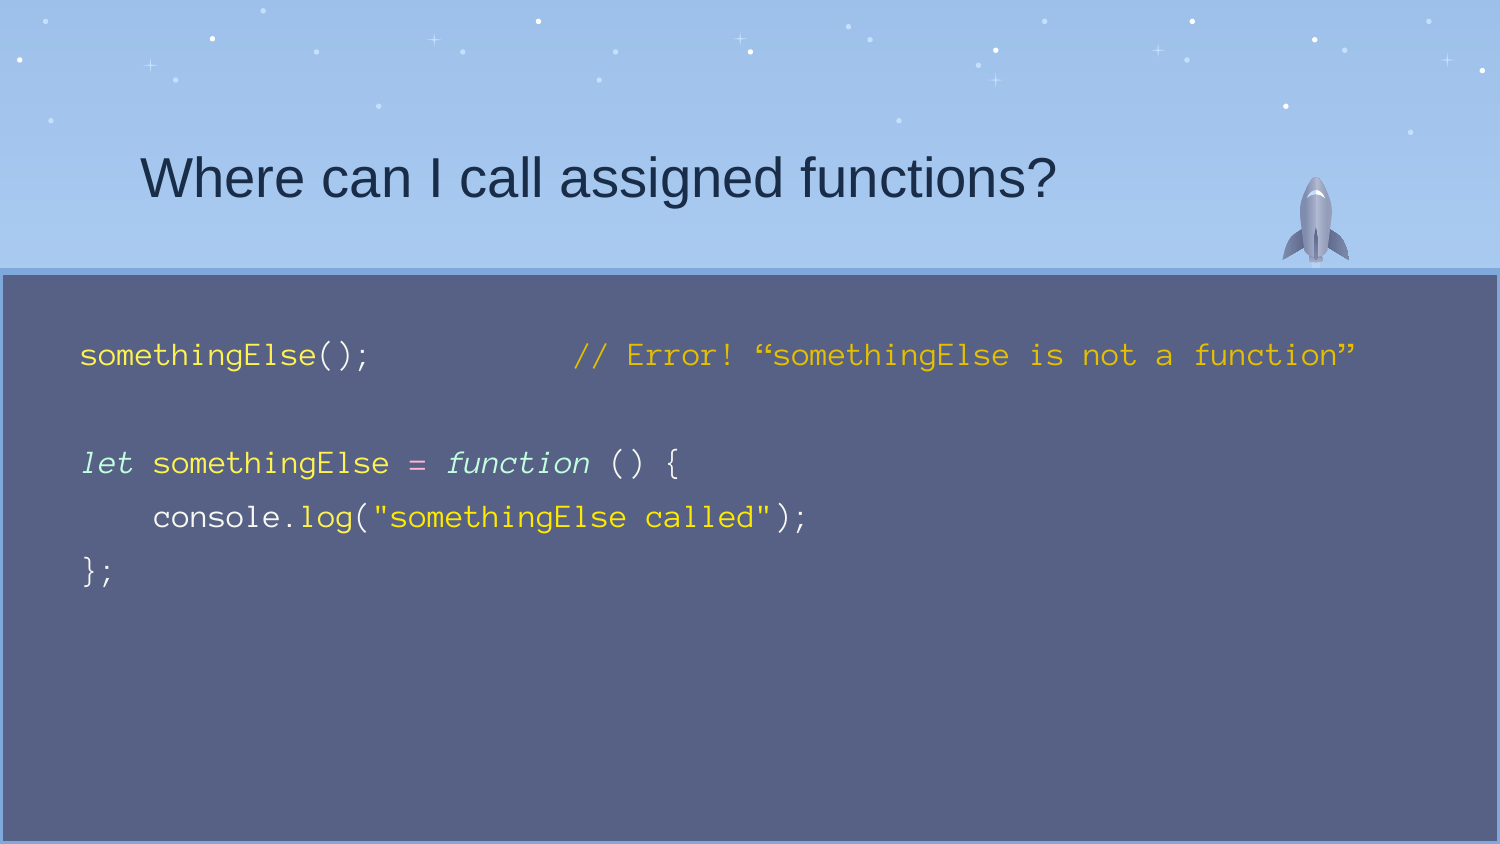

Where can I call assigned functions?

somethingElse();           // Error! “somethingElse is not a function”

let somethingElse = function () {
    console.log("somethingElse called");
};